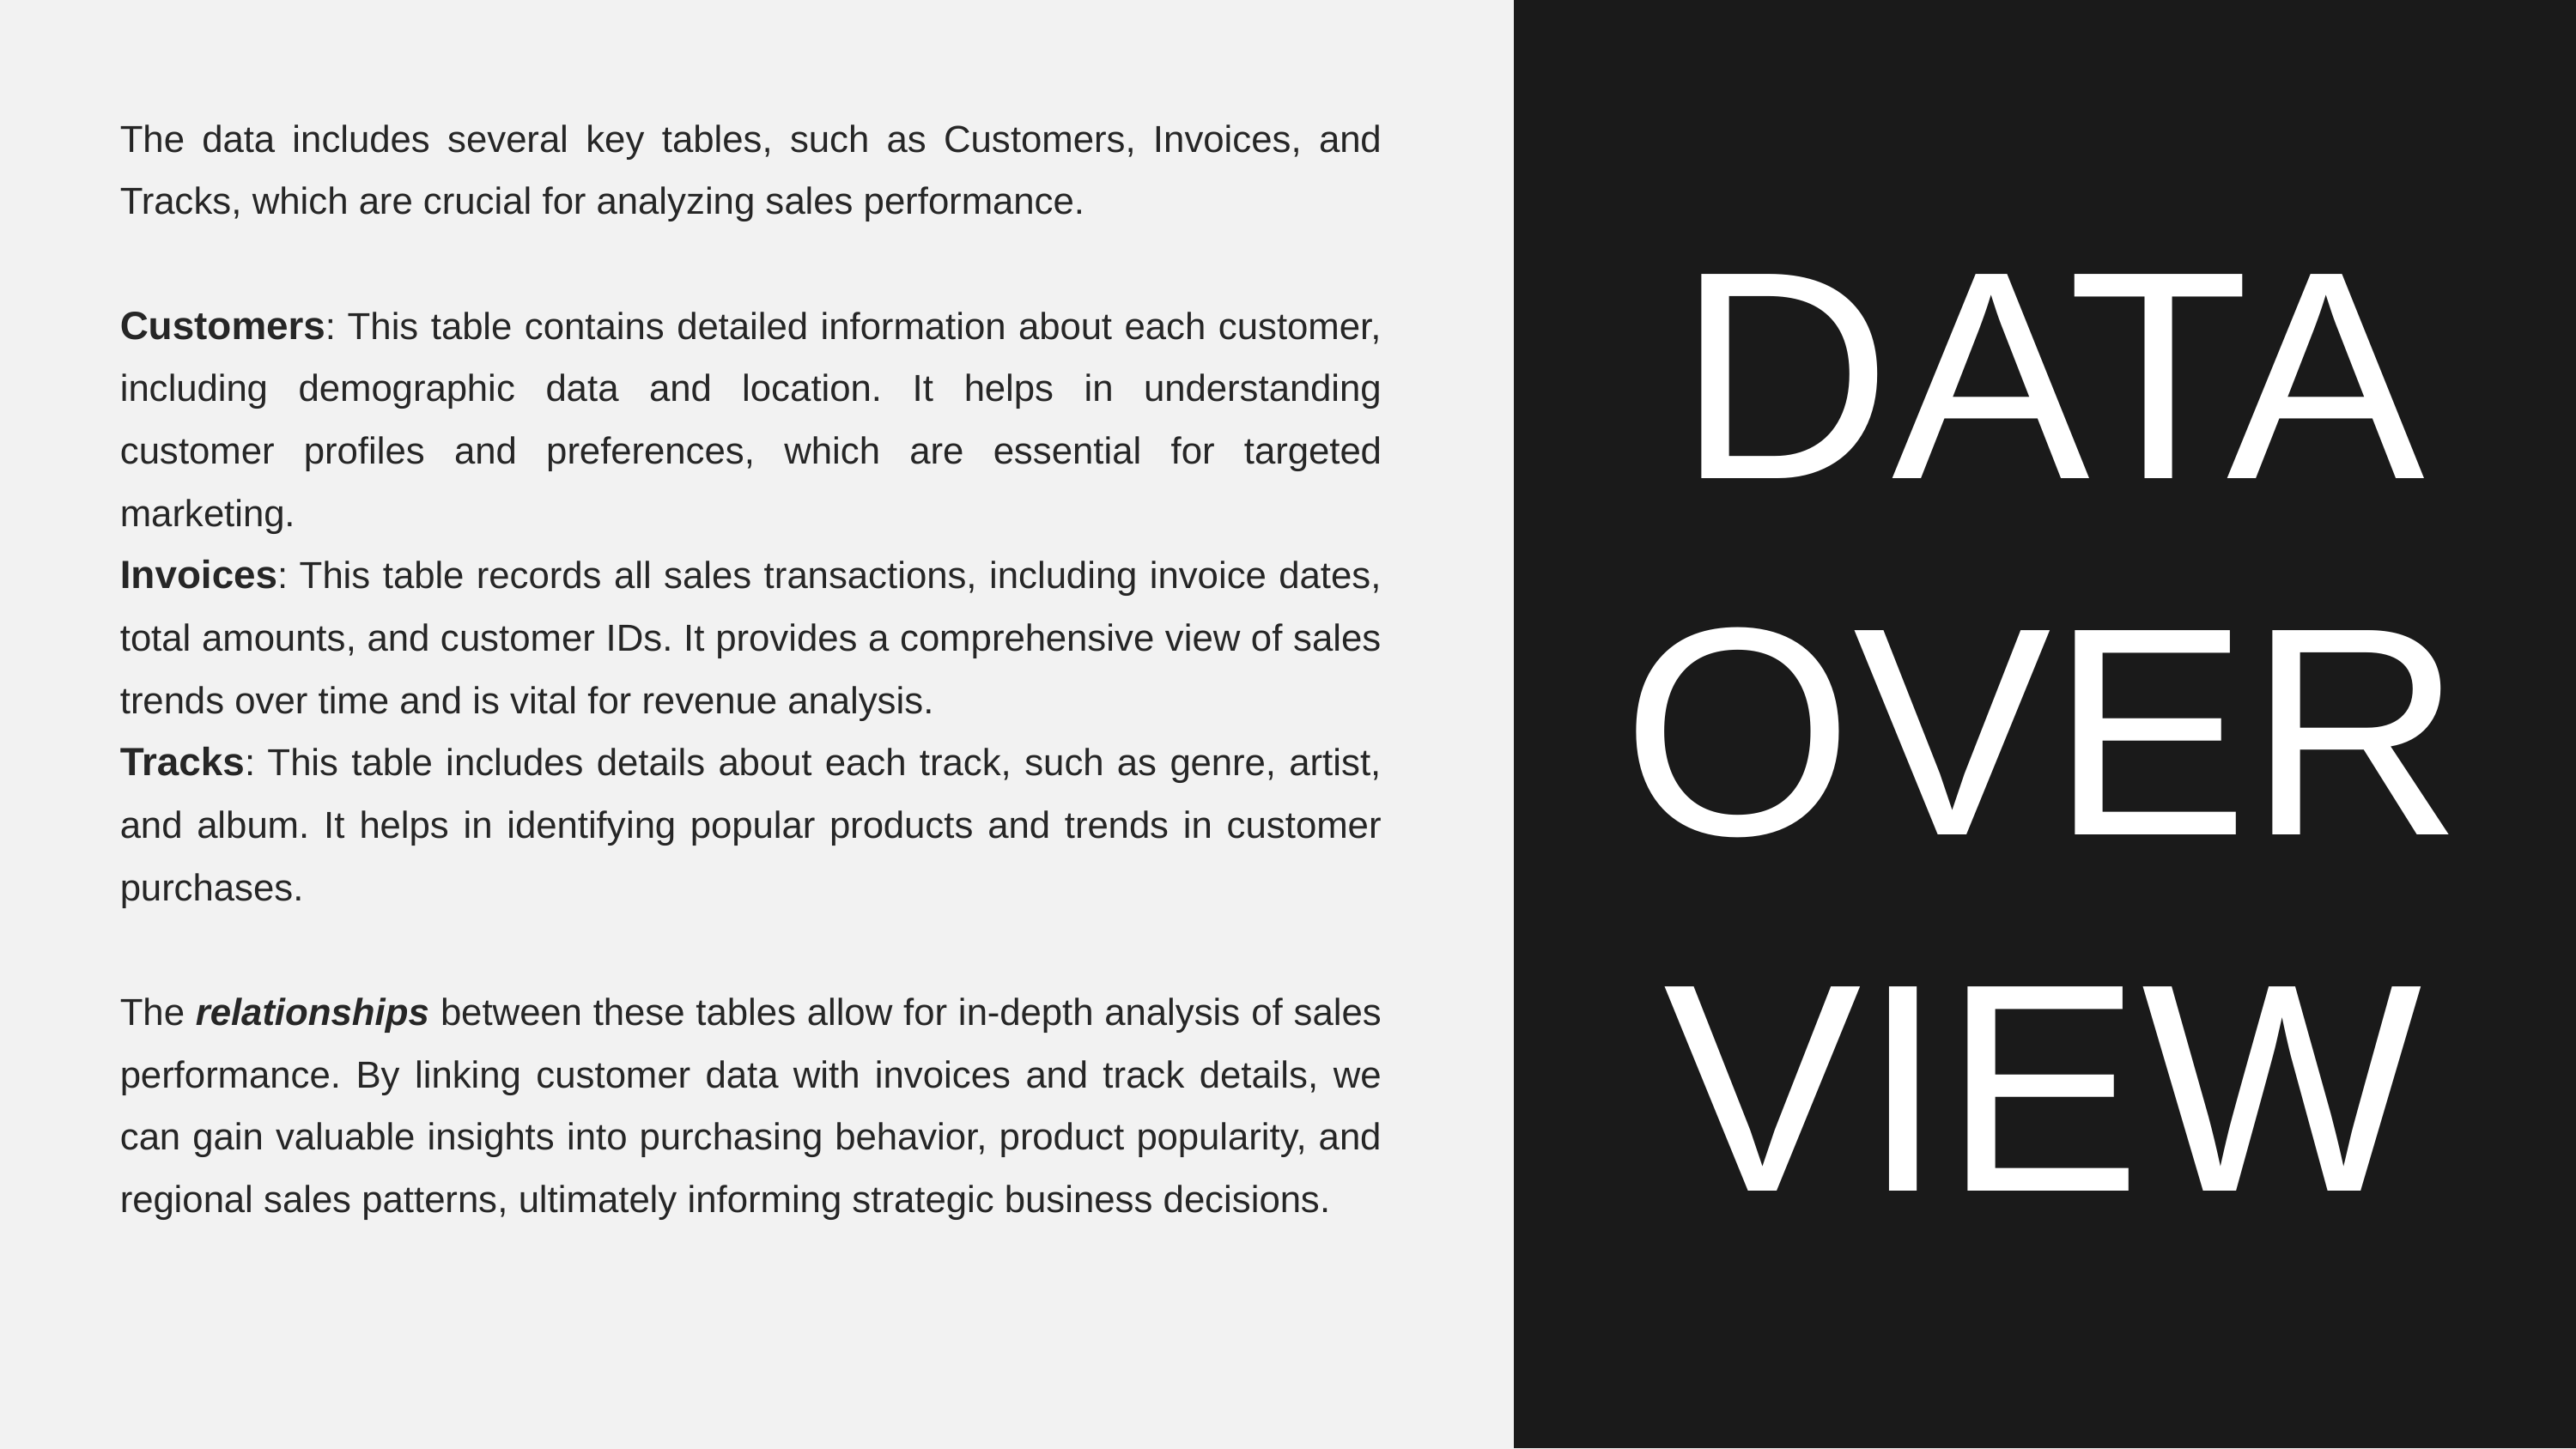

The data includes several key tables, such as Customers, Invoices, and Tracks, which are crucial for analyzing sales performance.

Customers: This table contains detailed information about each customer, including demographic data and location. It helps in understanding customer profiles and preferences, which are essential for targeted marketing.
Invoices: This table records all sales transactions, including invoice dates, total amounts, and customer IDs. It provides a comprehensive view of sales trends over time and is vital for revenue analysis.
Tracks: This table includes details about each track, such as genre, artist, and album. It helps in identifying popular products and trends in customer purchases.

The relationships between these tables allow for in-depth analysis of sales performance. By linking customer data with invoices and track details, we can gain valuable insights into purchasing behavior, product popularity, and regional sales patterns, ultimately informing strategic business decisions.
DATA OVER
VIEW